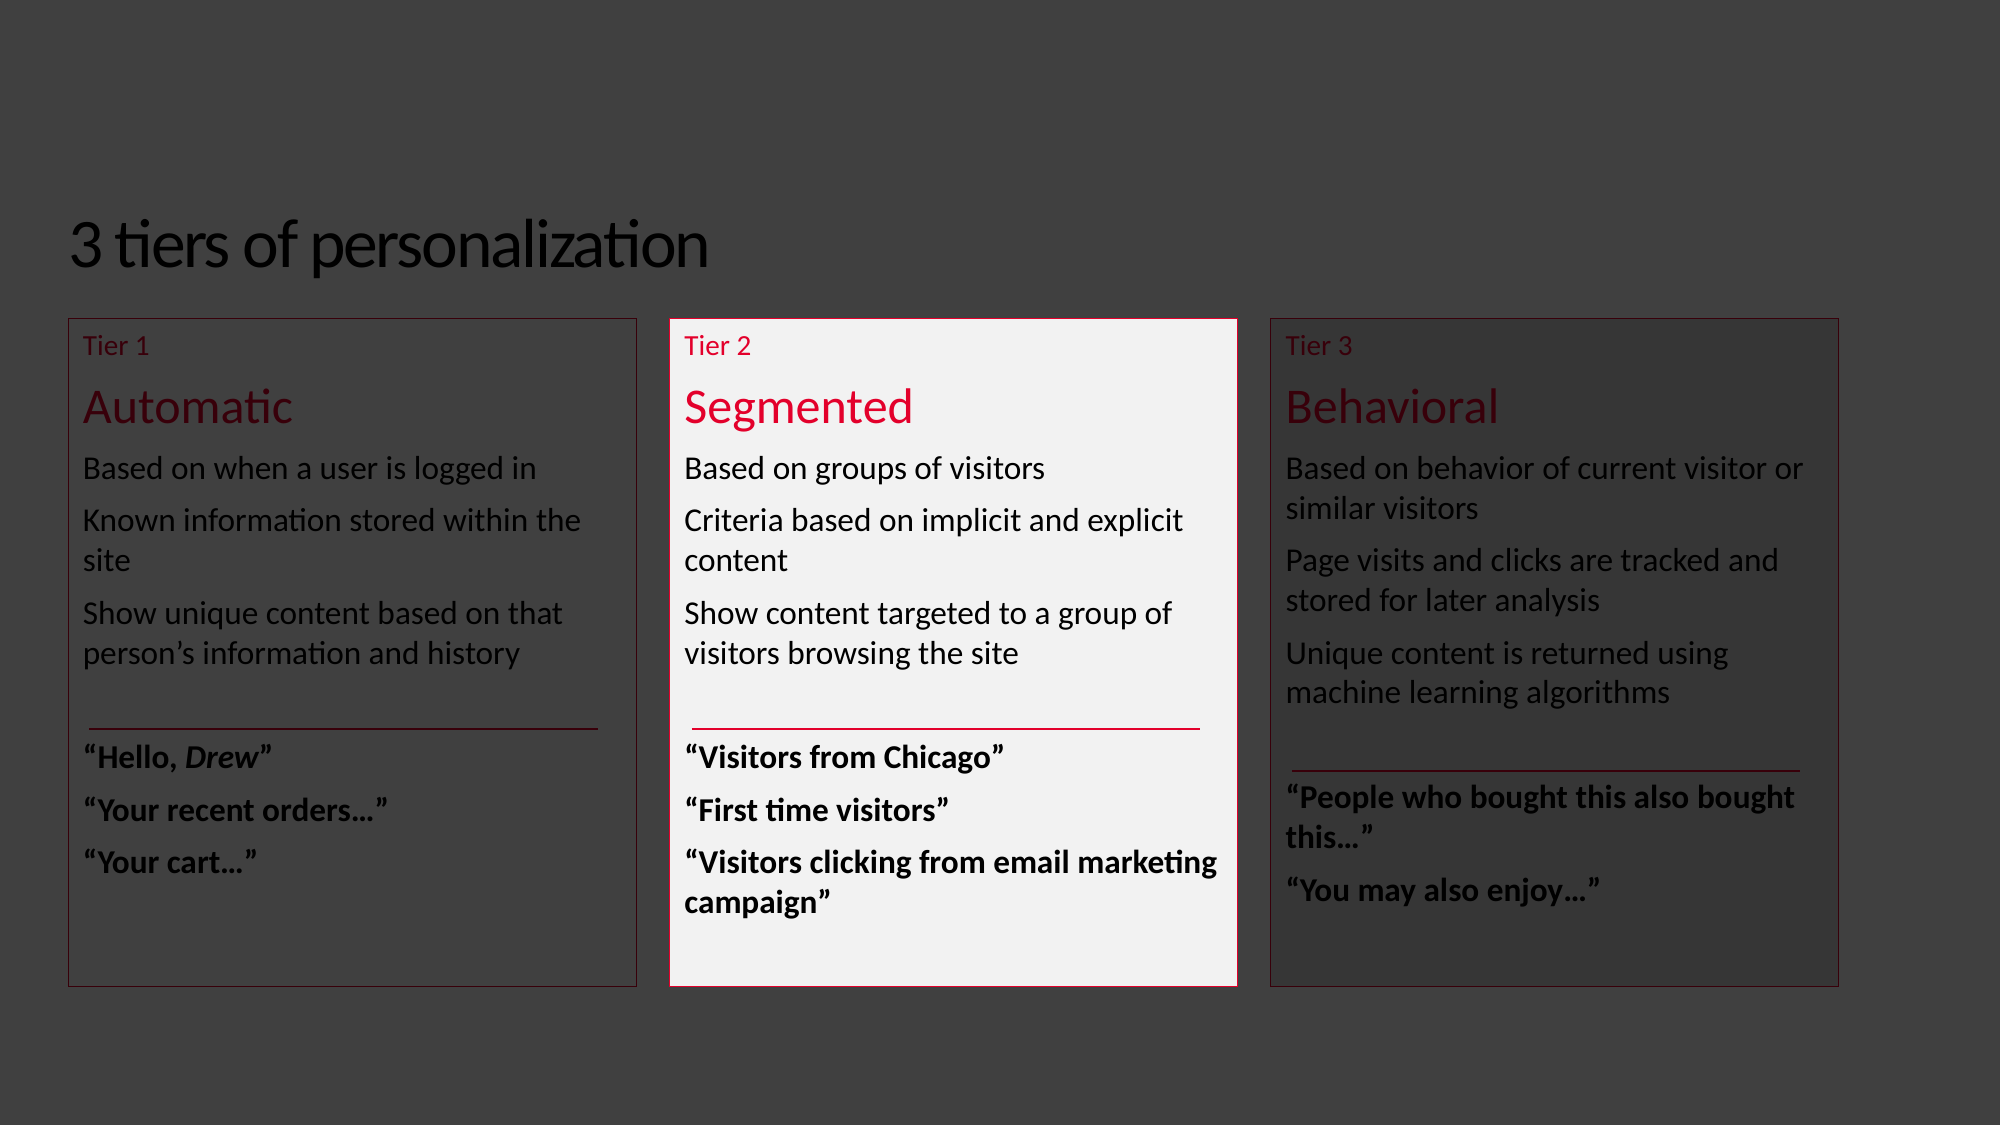

3 tiers of personalization
Tier 1
Automatic
Based on when a user is logged in
Known information stored within the site
Show unique content based on that person’s information and history

“Hello, Drew”
“Your recent orders…”
“Your cart…”
Tier 2
Segmented
Based on groups of visitors
Criteria based on implicit and explicit content
Show content targeted to a group of visitors browsing the site

“Visitors from Chicago”
“First time visitors”
“Visitors clicking from email marketing campaign”
Tier 3
Behavioral
Based on behavior of current visitor or similar visitors
Page visits and clicks are tracked and stored for later analysis
Unique content is returned using machine learning algorithms

“People who bought this also bought this…”
“You may also enjoy…”